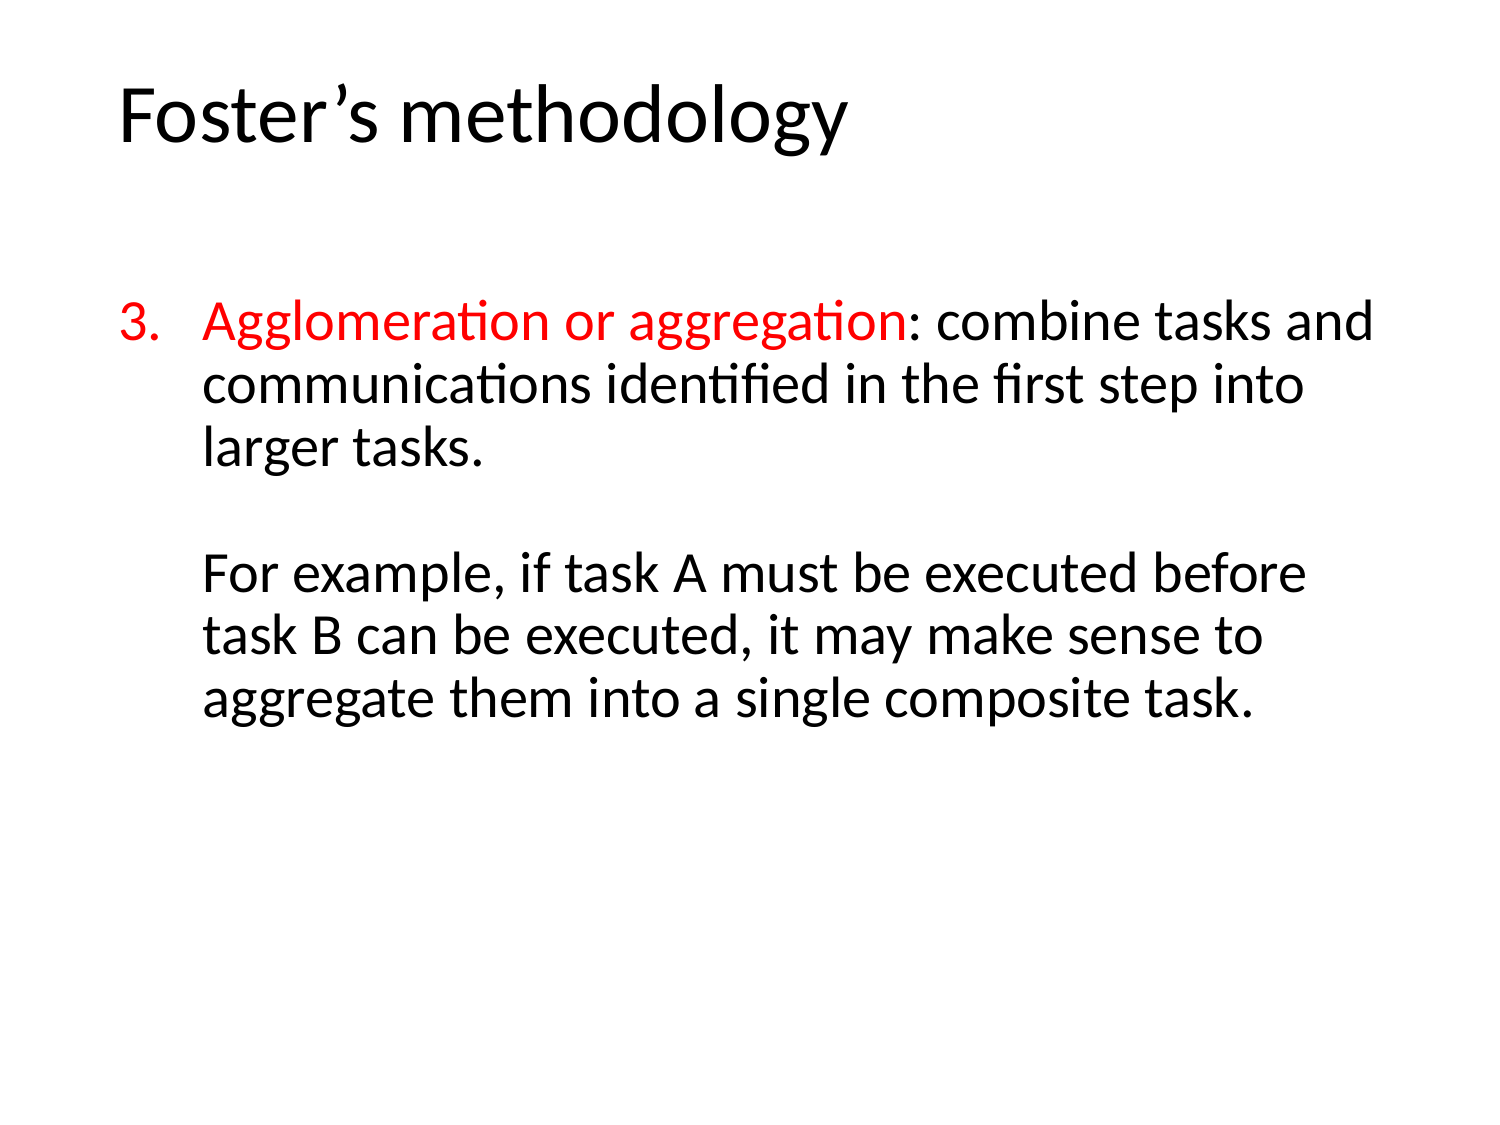

# Foster’s methodology
Agglomeration or aggregation: combine tasks and communications identified in the first step into larger tasks.
For example, if task A must be executed before task B can be executed, it may make sense to aggregate them into a single composite task.